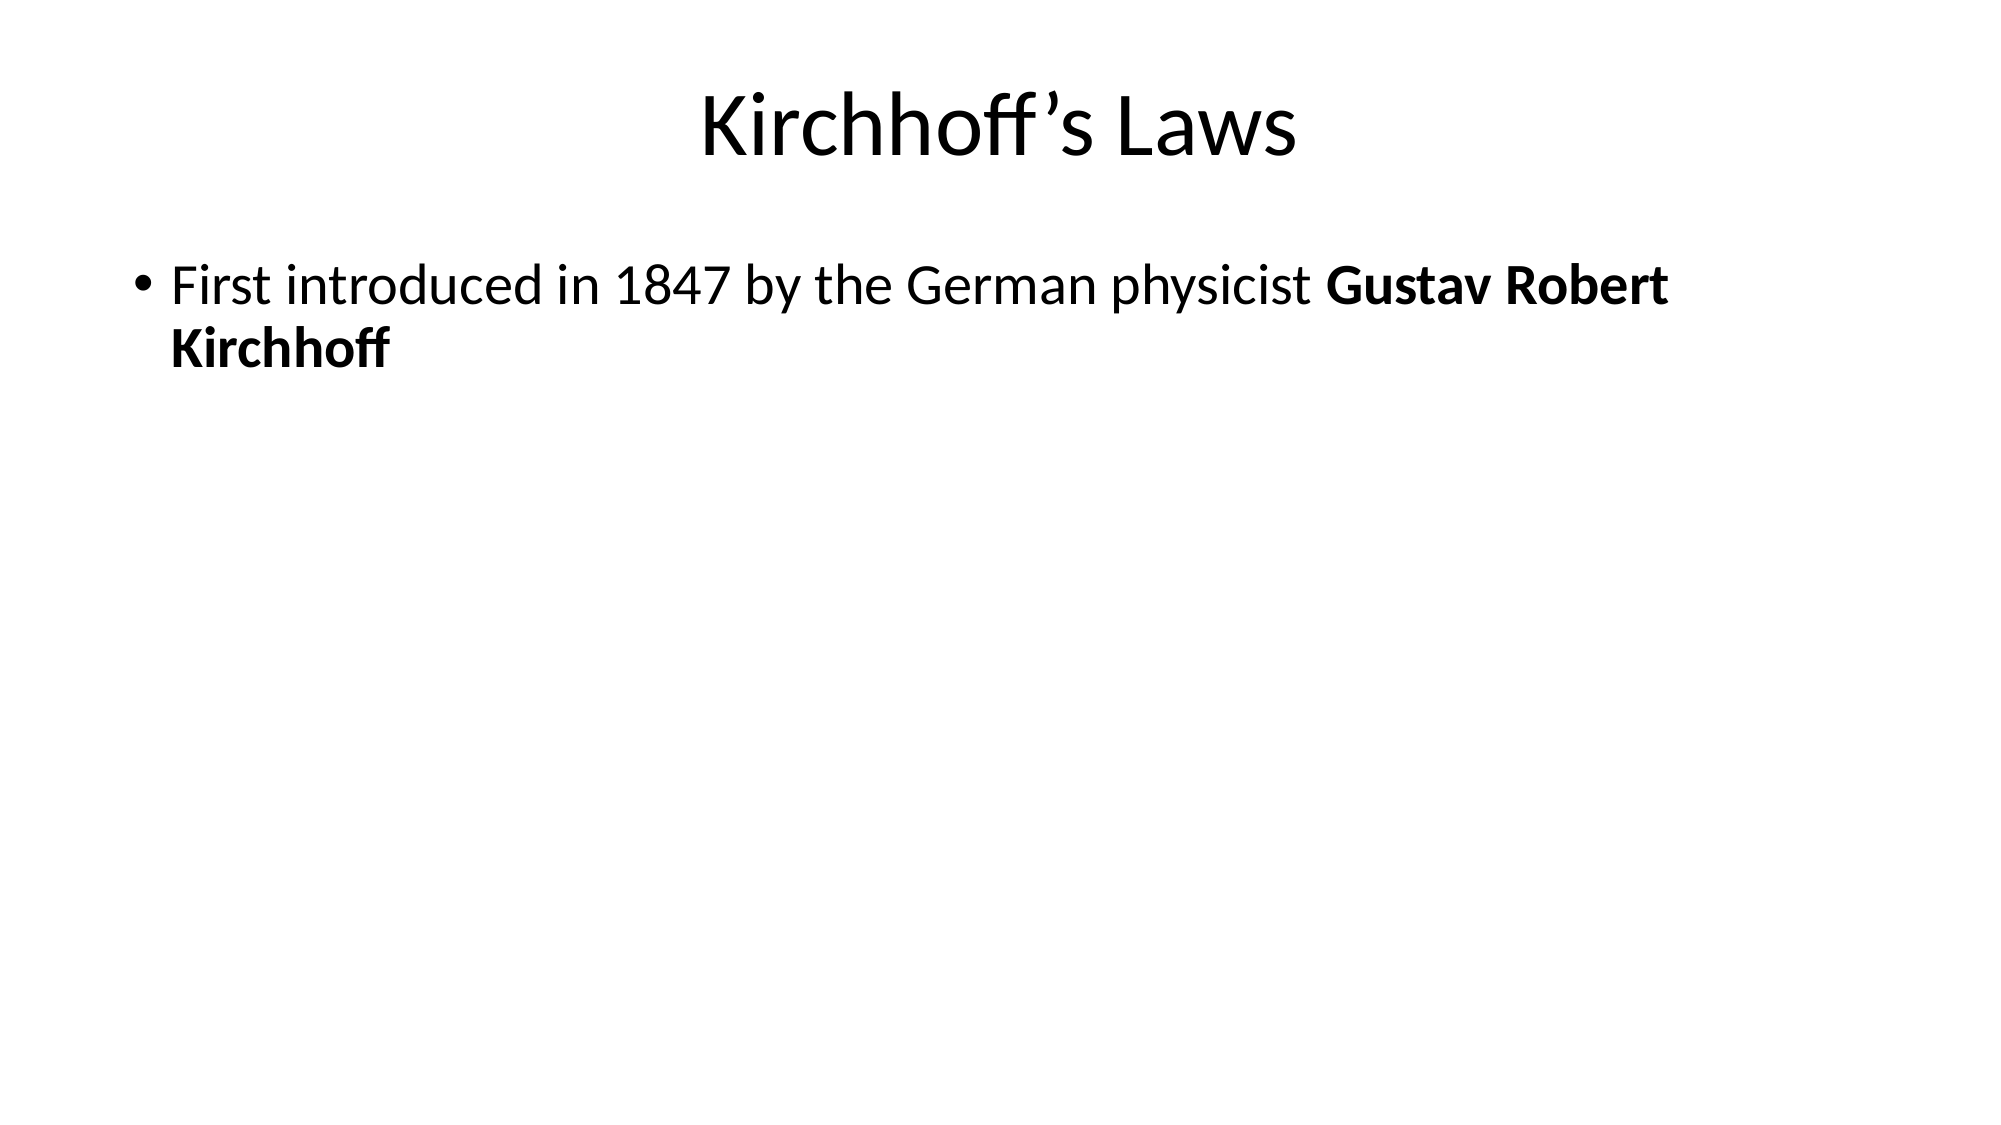

# Kirchhoff’s Laws
First introduced in 1847 by the German physicist Gustav Robert Kirchhoff